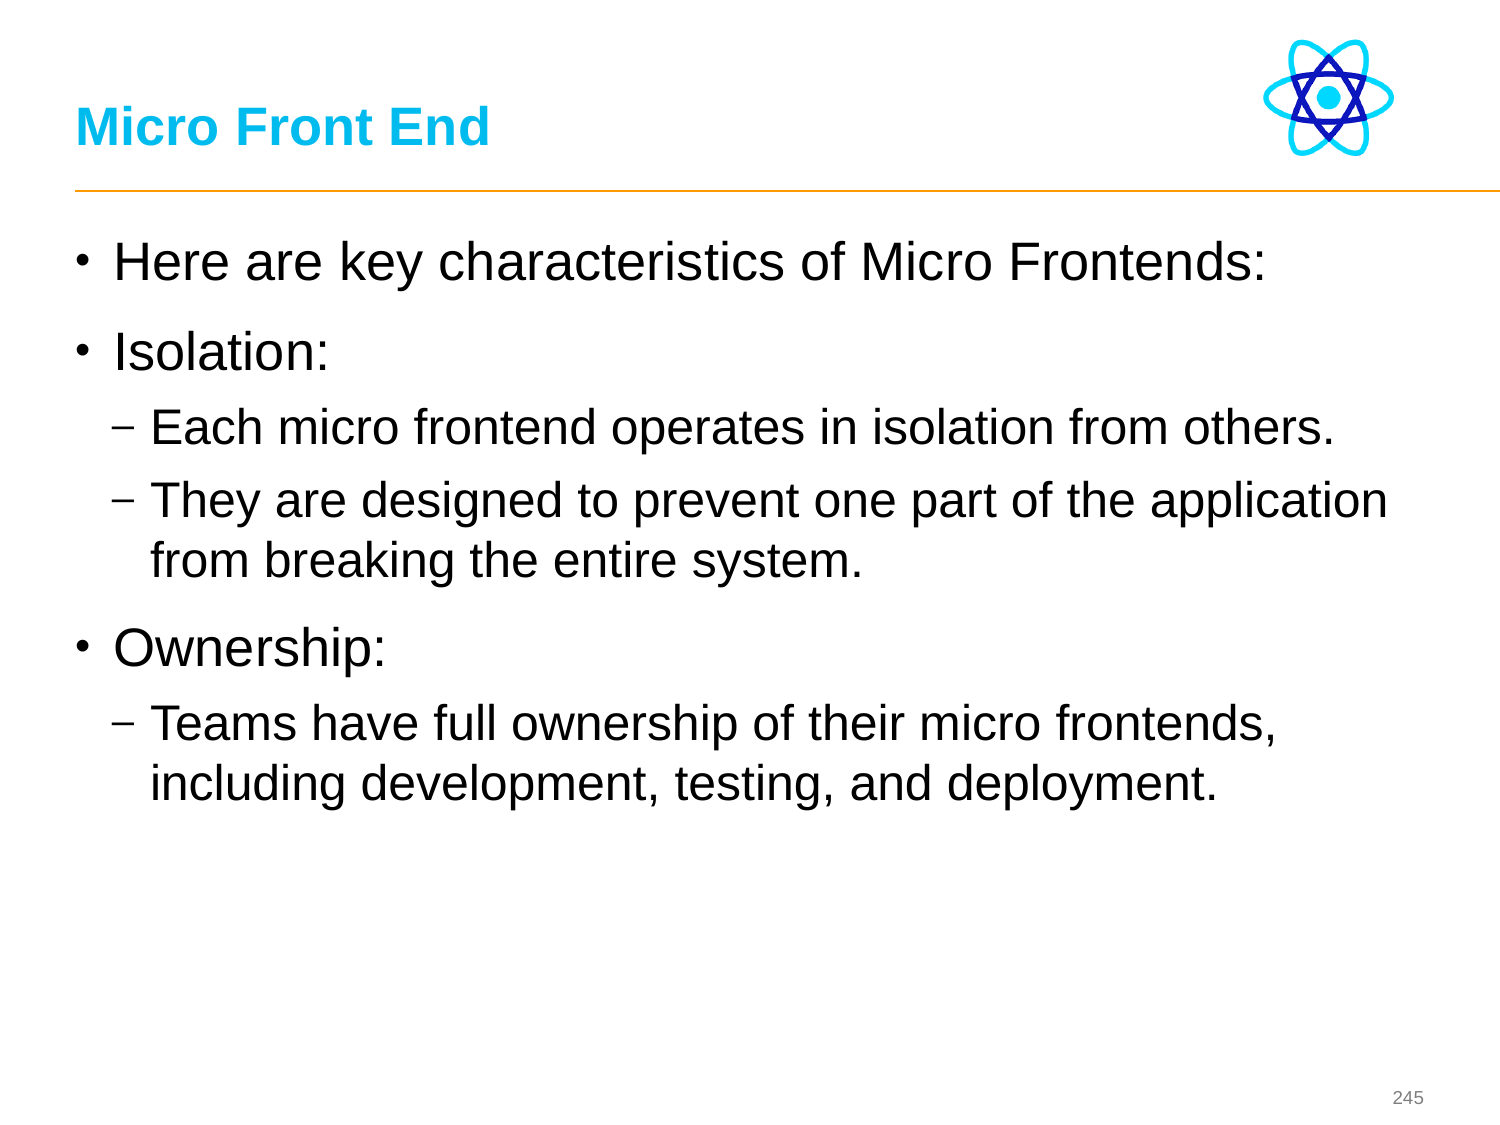

# Micro Front End
Here are key characteristics of Micro Frontends:
Isolation:
Each micro frontend operates in isolation from others.
They are designed to prevent one part of the application from breaking the entire system.
Ownership:
Teams have full ownership of their micro frontends, including development, testing, and deployment.